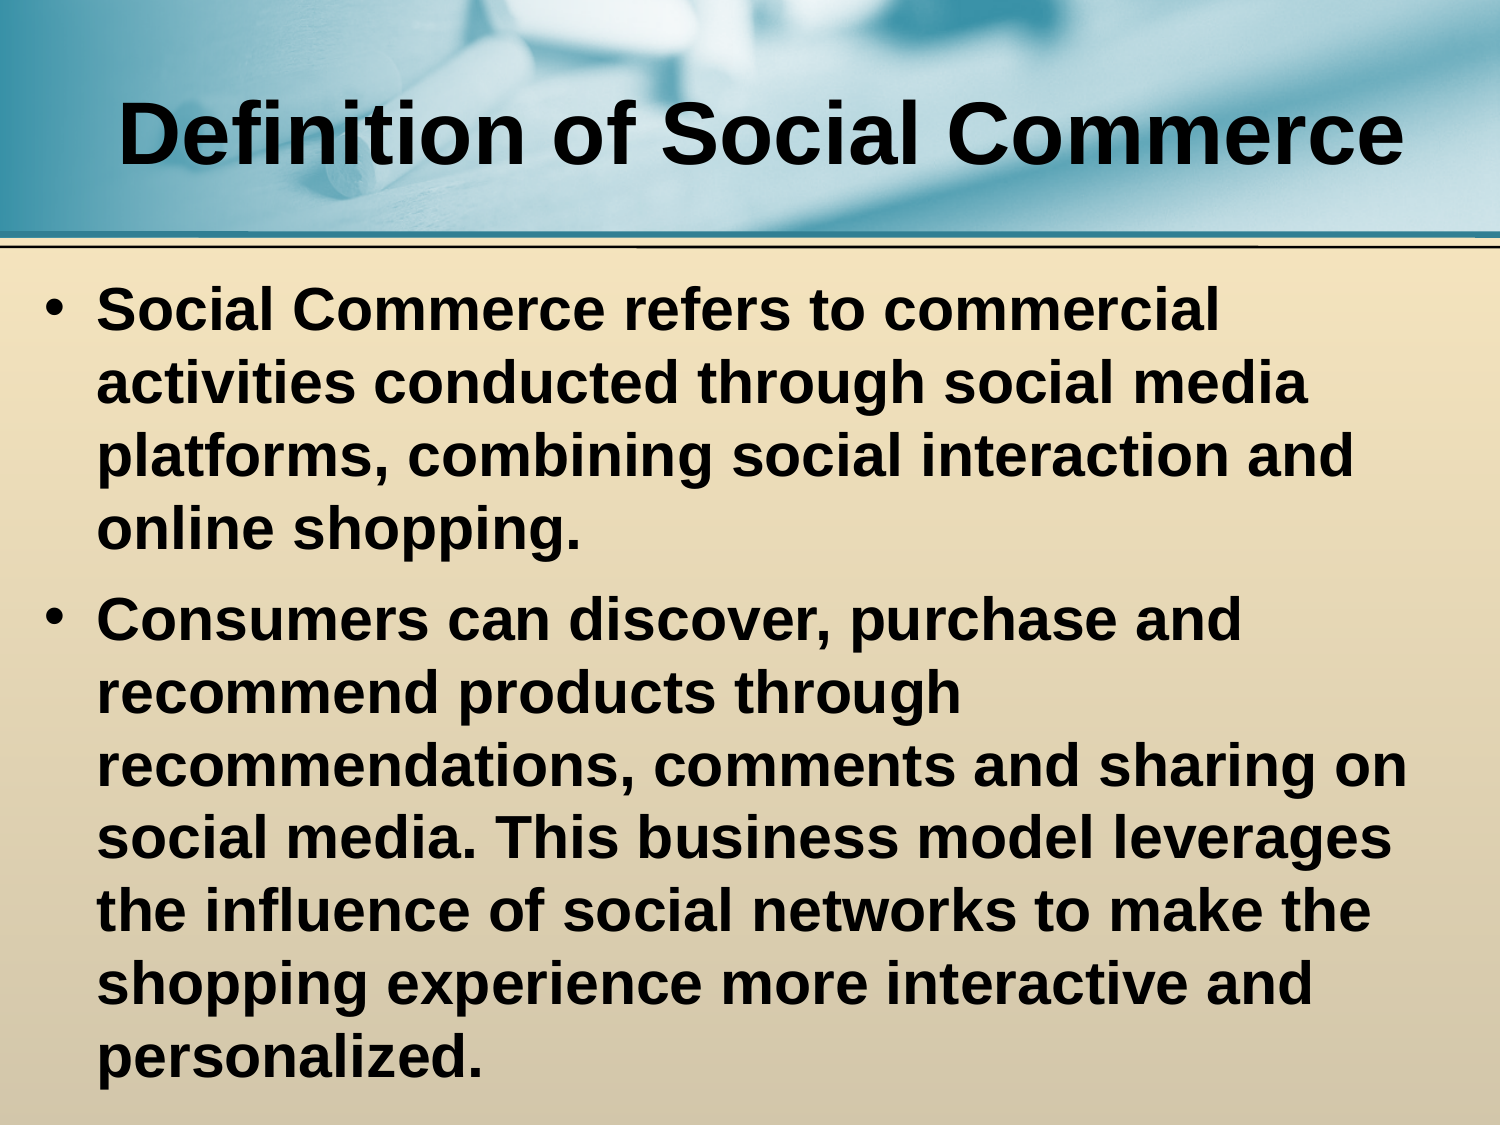

# Definition of Social Commerce
Social Commerce refers to commercial activities conducted through social media platforms, combining social interaction and online shopping.
Consumers can discover, purchase and recommend products through recommendations, comments and sharing on social media. This business model leverages the influence of social networks to make the shopping experience more interactive and personalized.